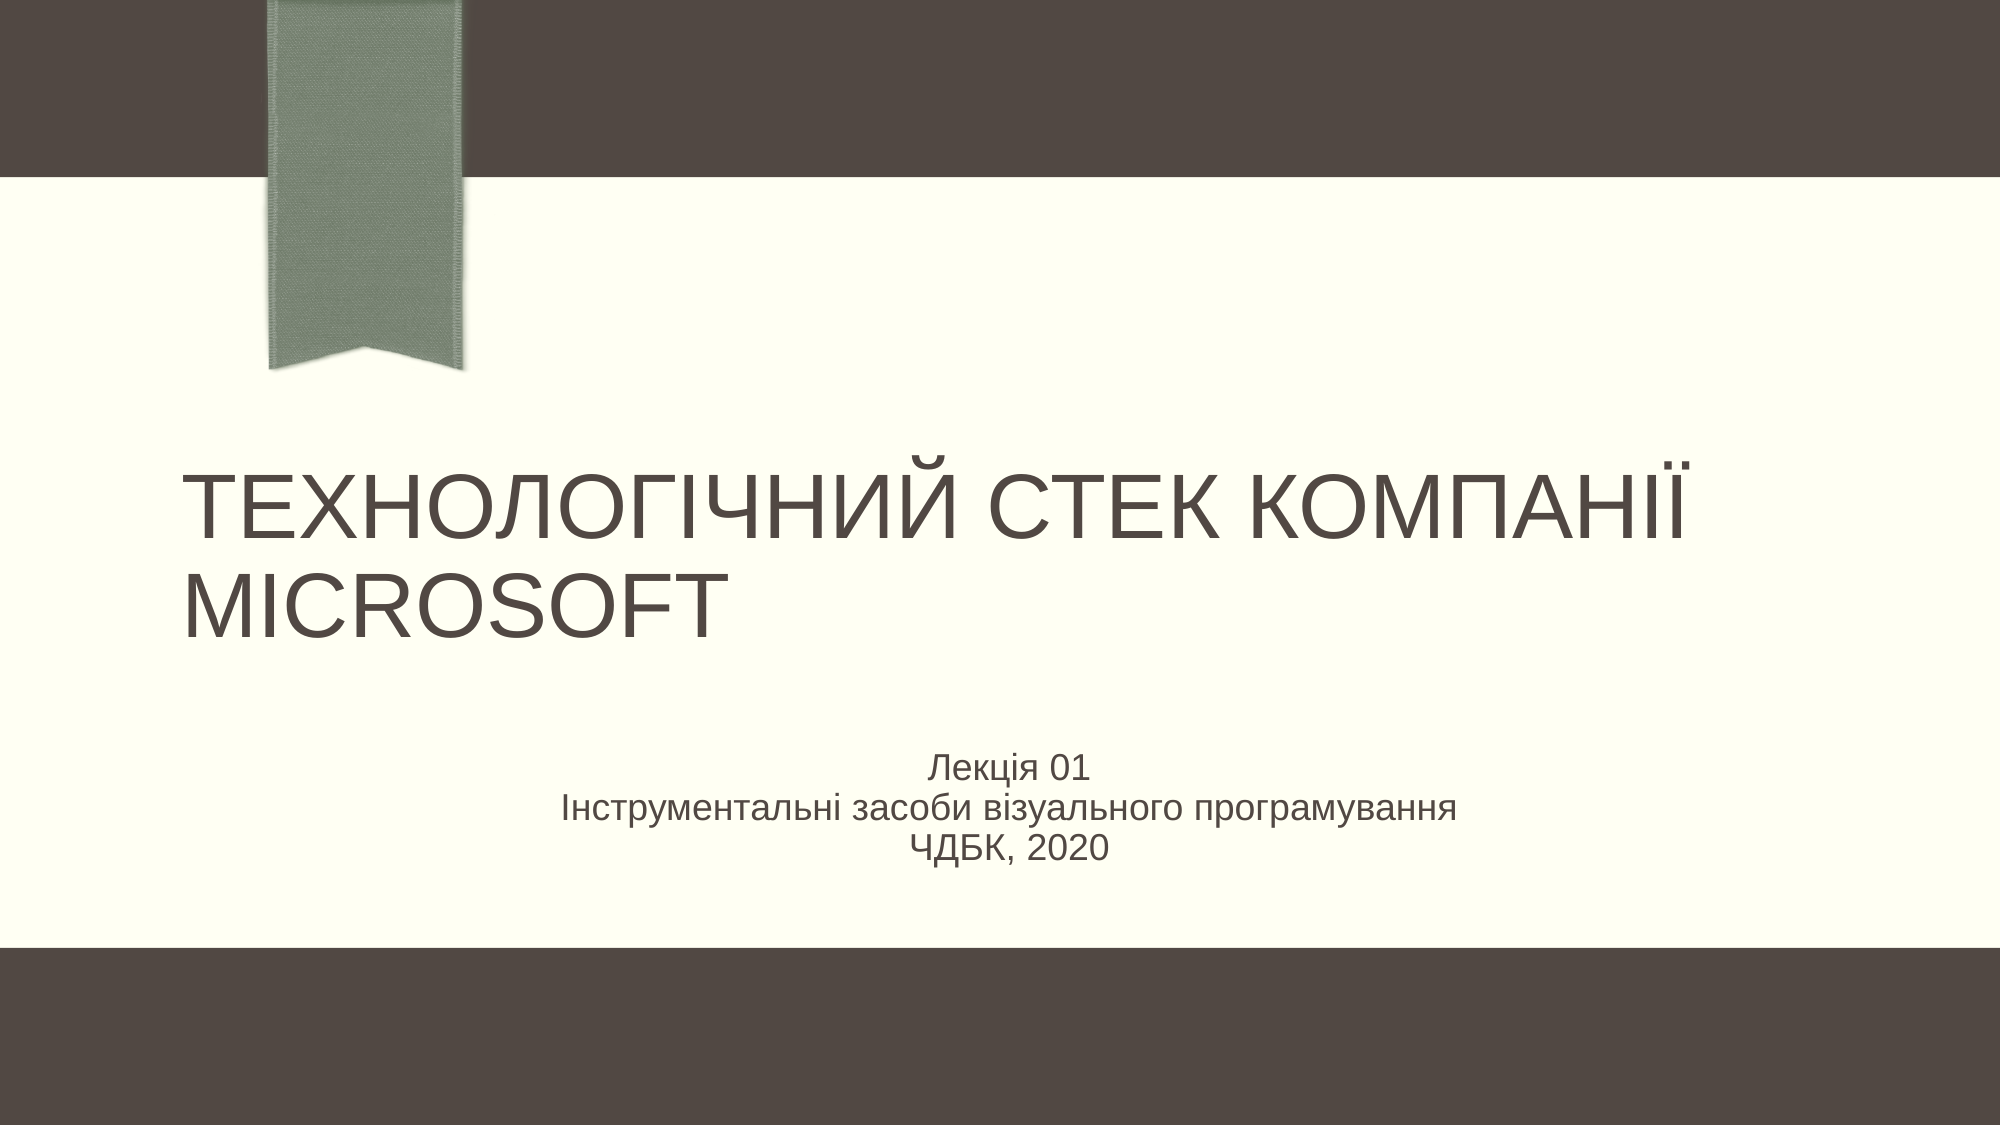

# Технологічний стек компанії Microsoft
Лекція 01
Інструментальні засоби візуального програмування
ЧДБК, 2020